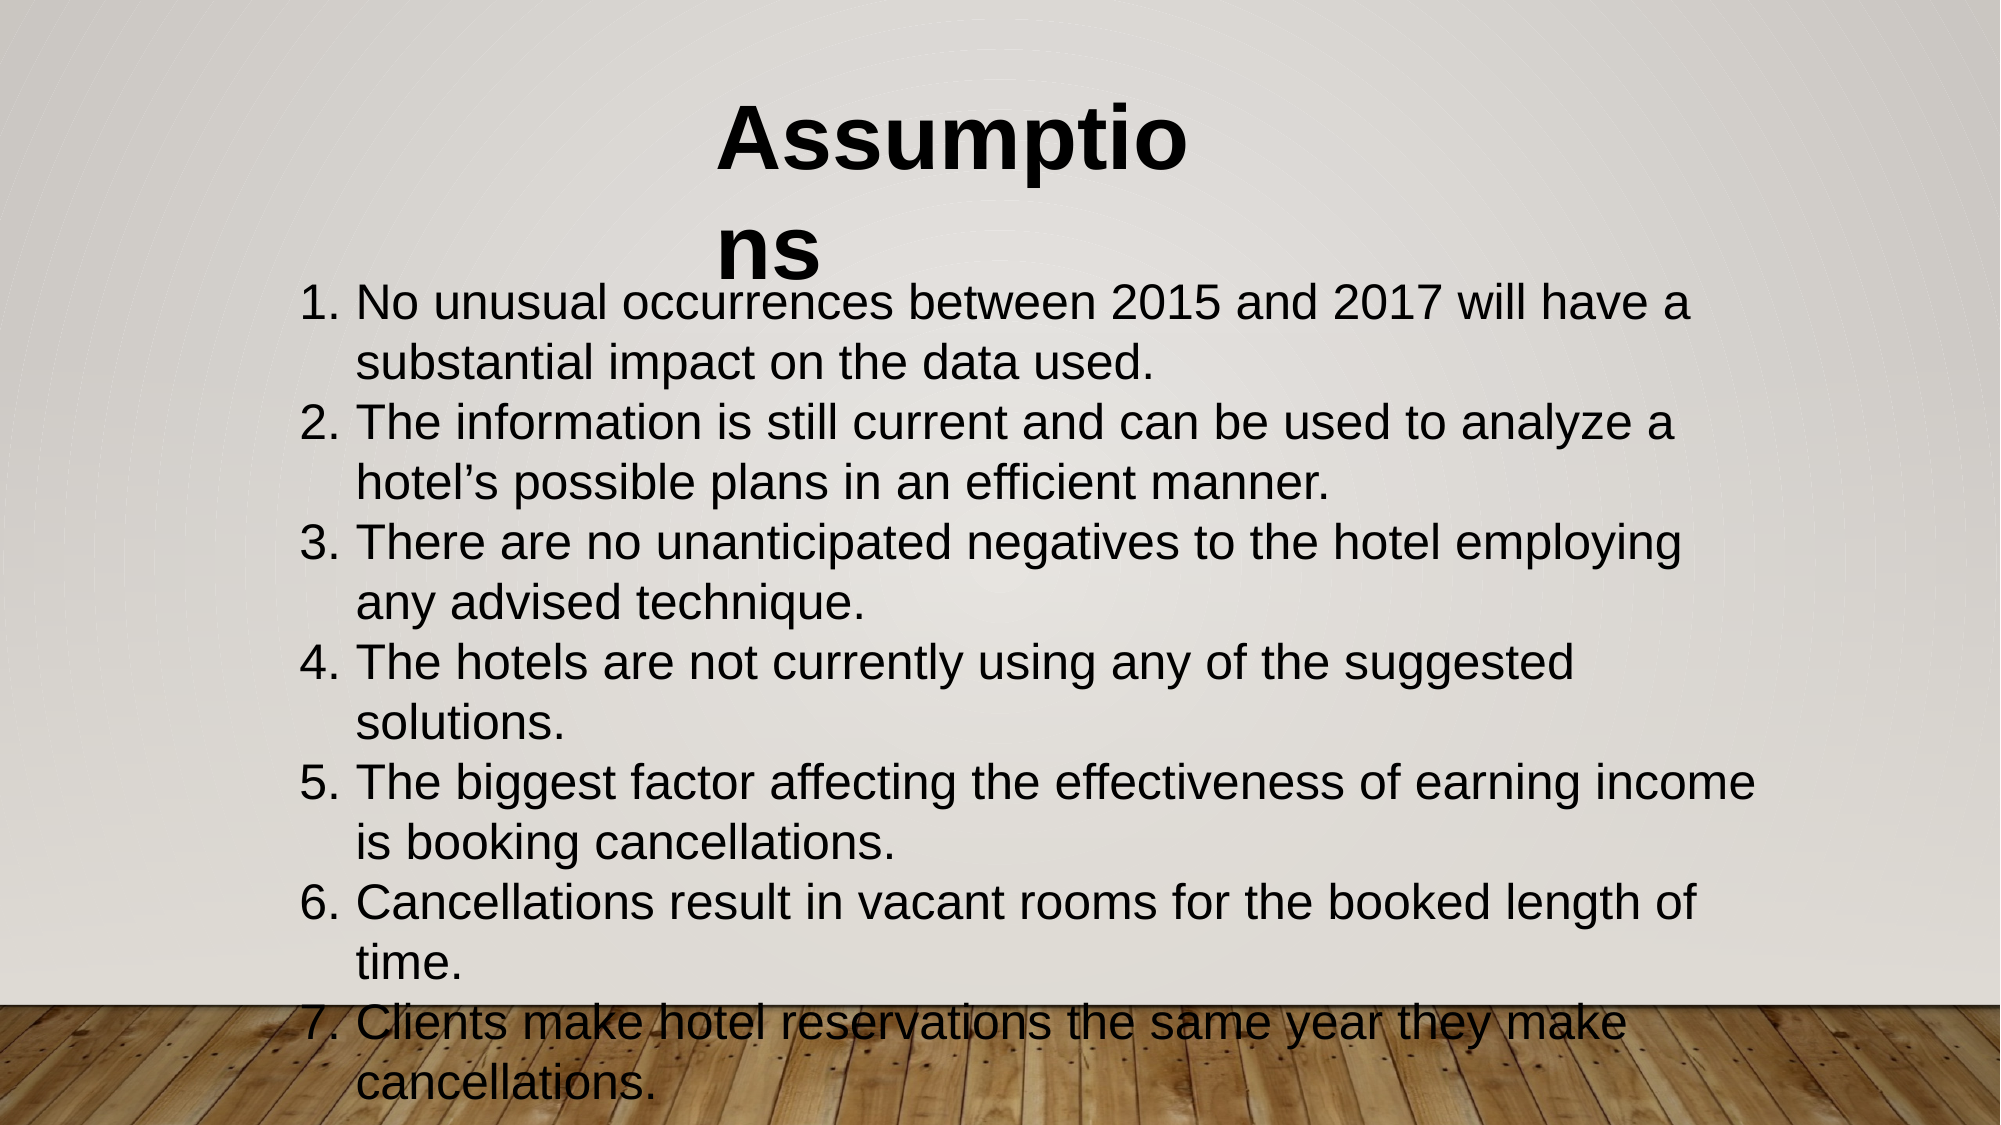

Assumptions
No unusual occurrences between 2015 and 2017 will have a substantial impact on the data used.
The information is still current and can be used to analyze a hotel’s possible plans in an efficient manner.
There are no unanticipated negatives to the hotel employing any advised technique.
The hotels are not currently using any of the suggested solutions.
The biggest factor affecting the effectiveness of earning income is booking cancellations.
Cancellations result in vacant rooms for the booked length of time.
Clients make hotel reservations the same year they make cancellations.